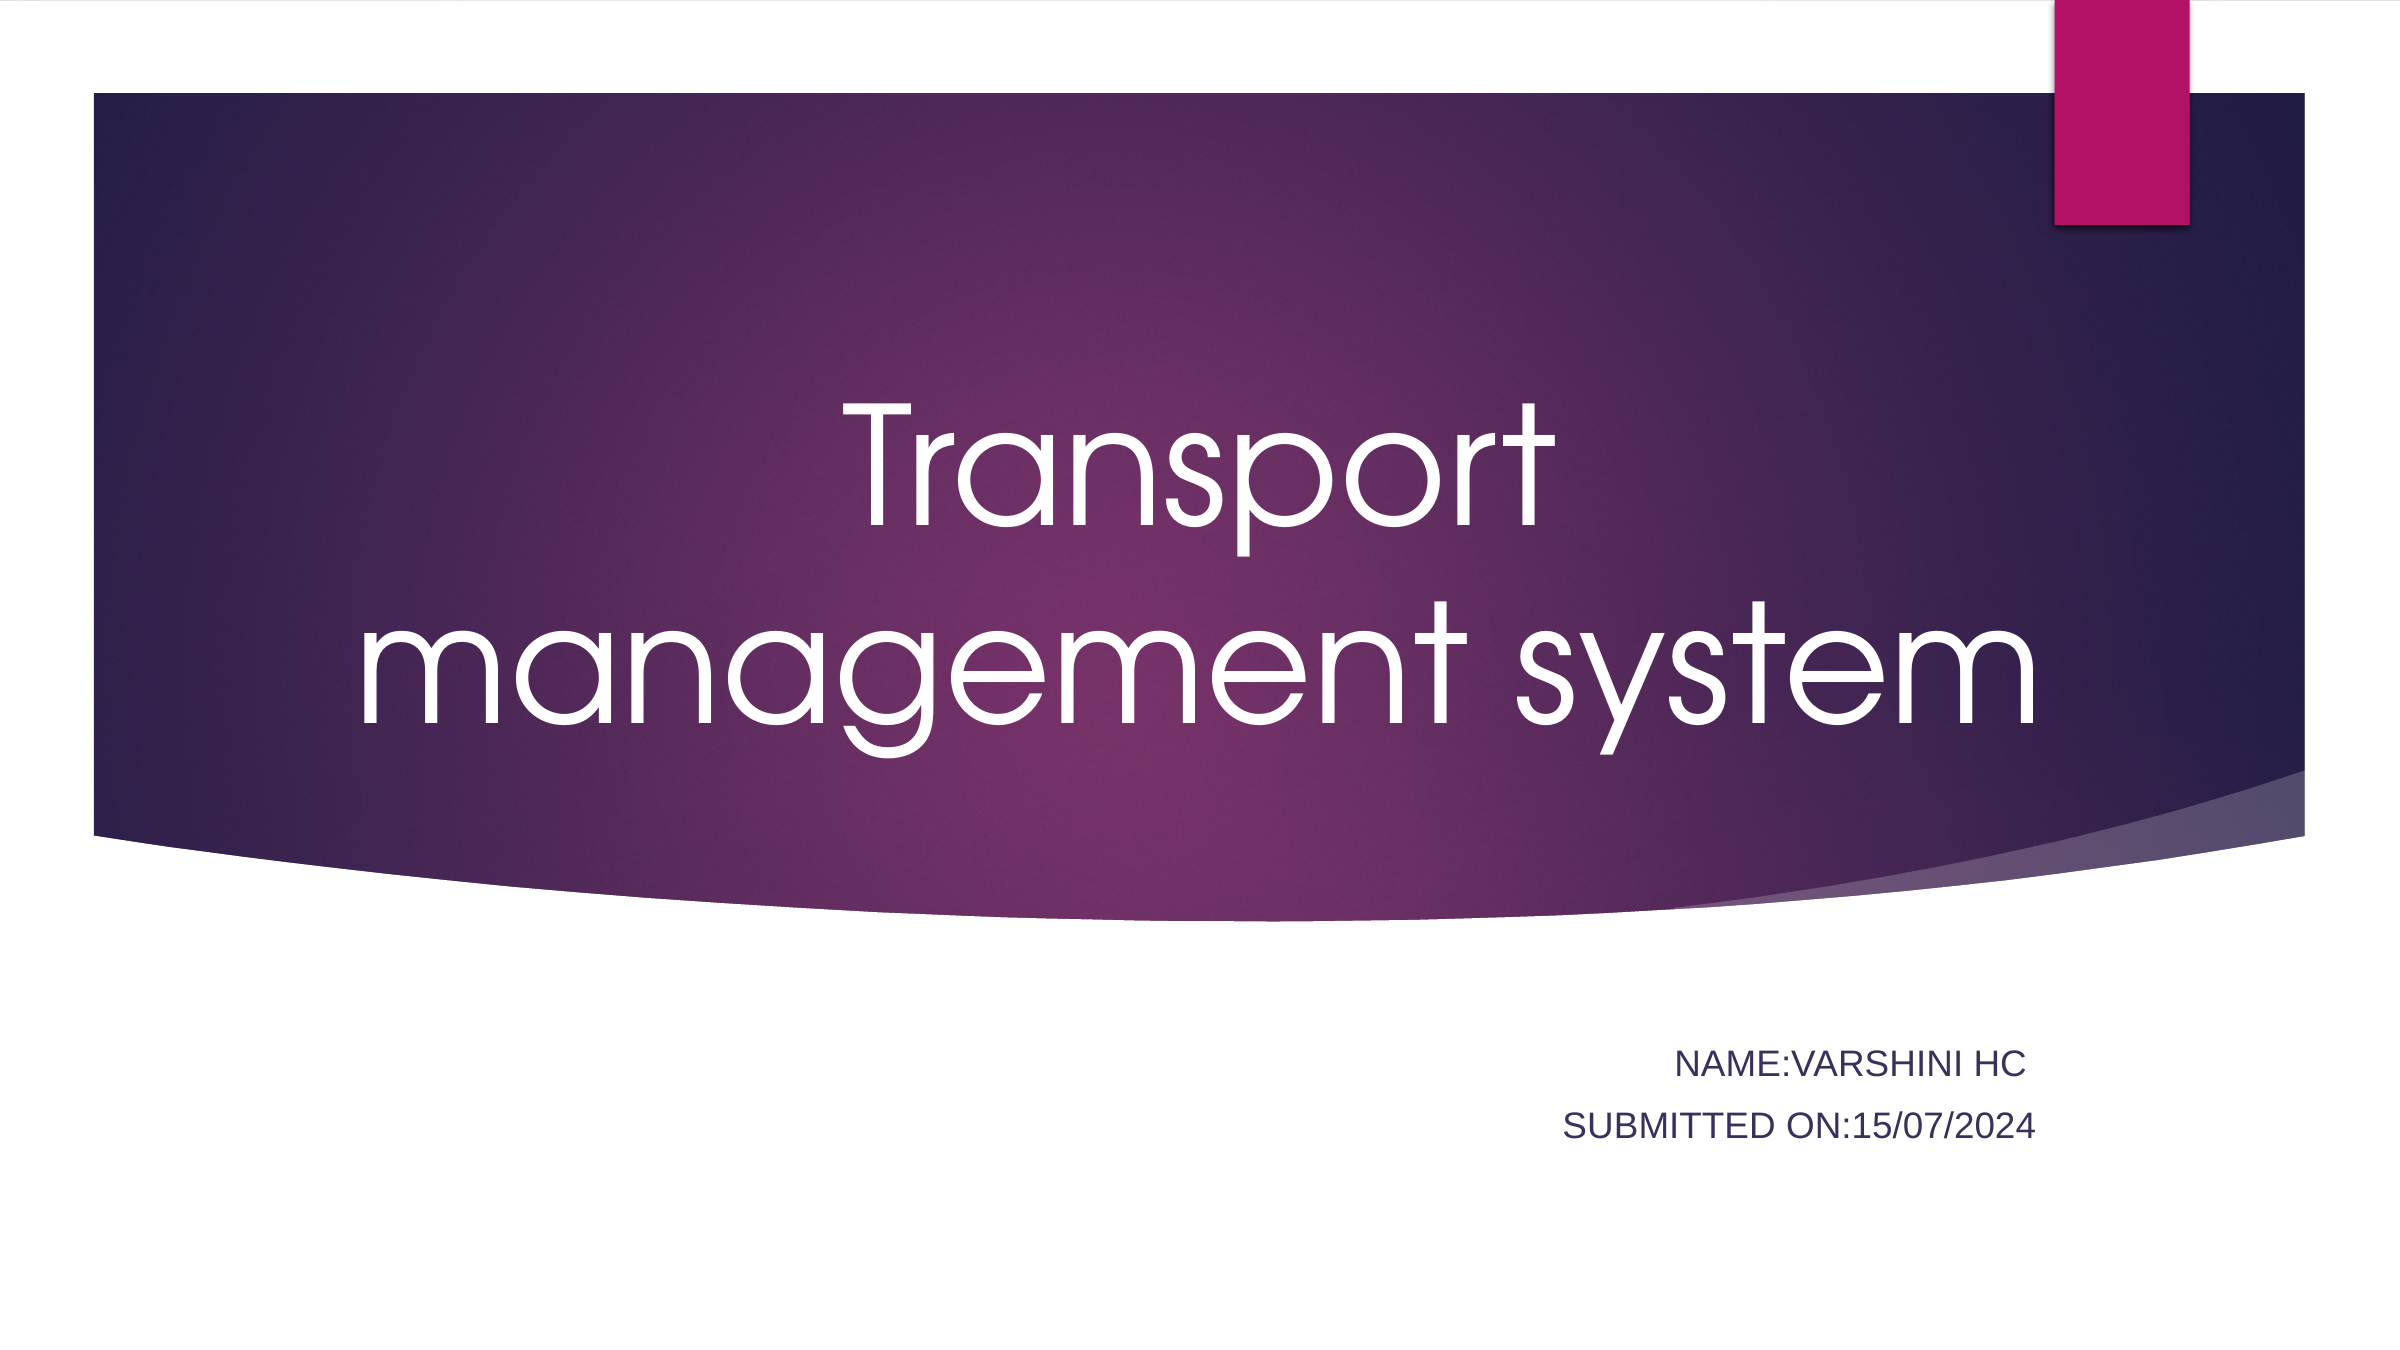

# Transport management system

                                                                                                                               name:Varshini hc
                                                                                                                     Submitted on:15/07/2024